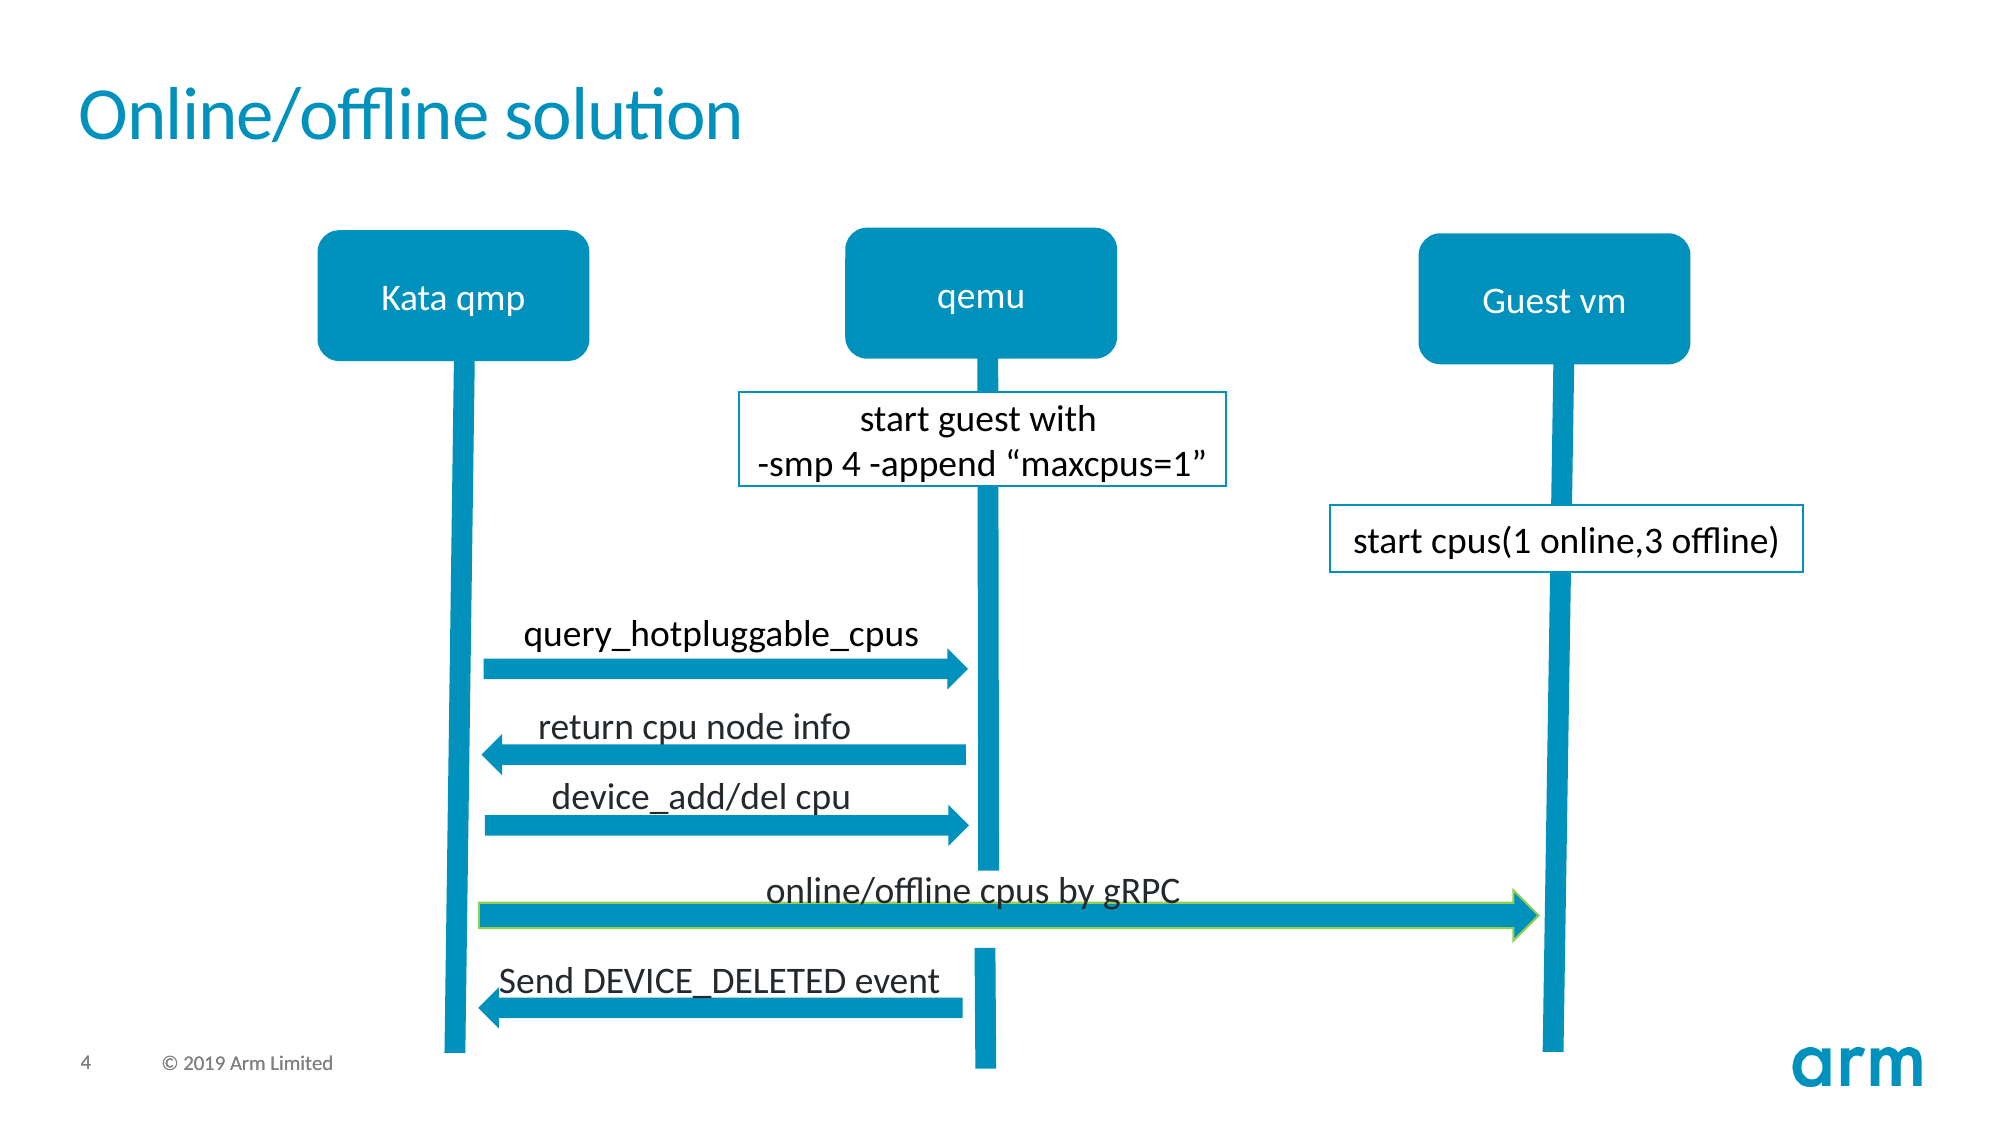

# Online/offline solution
qemu
Kata qmp
Guest vm
start guest with
-smp 4 -append “maxcpus=1”
start cpus(1 online,3 offline)
query_hotpluggable_cpus

return cpu node info

device_add/del cpu

online/offline cpus by gRPC

Send DEVICE_DELETED event